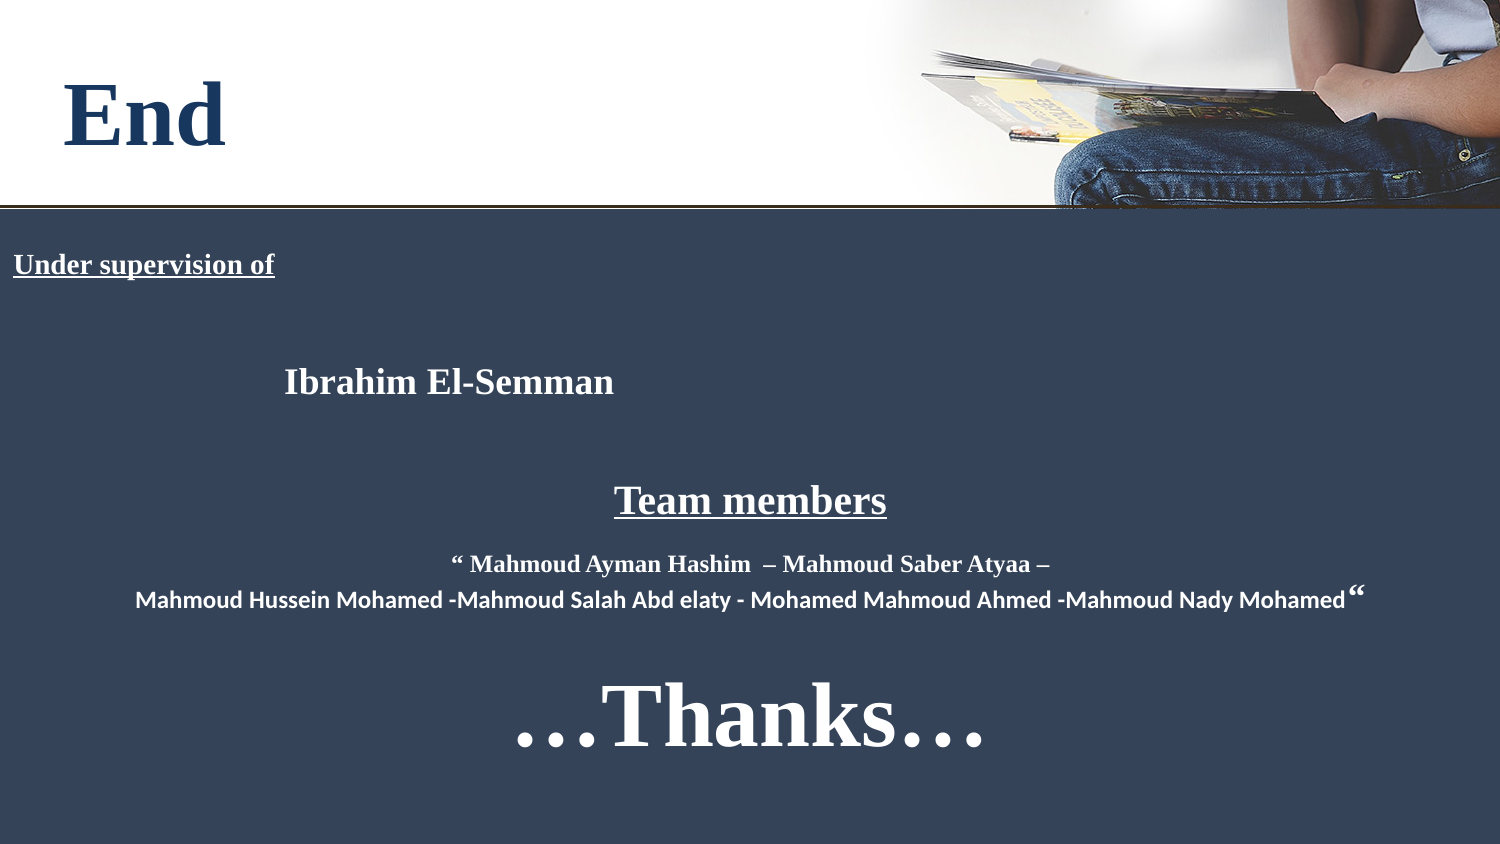

End
Under supervision of

                                                         Ibrahim El-Semman
Team members

“ Mahmoud Ayman Hashim  – Mahmoud Saber Atyaa –
Mahmoud Hussein Mohamed -Mahmoud Salah Abd elaty - Mohamed Mahmoud Ahmed -Mahmoud Nady Mohamed“
…Thanks…